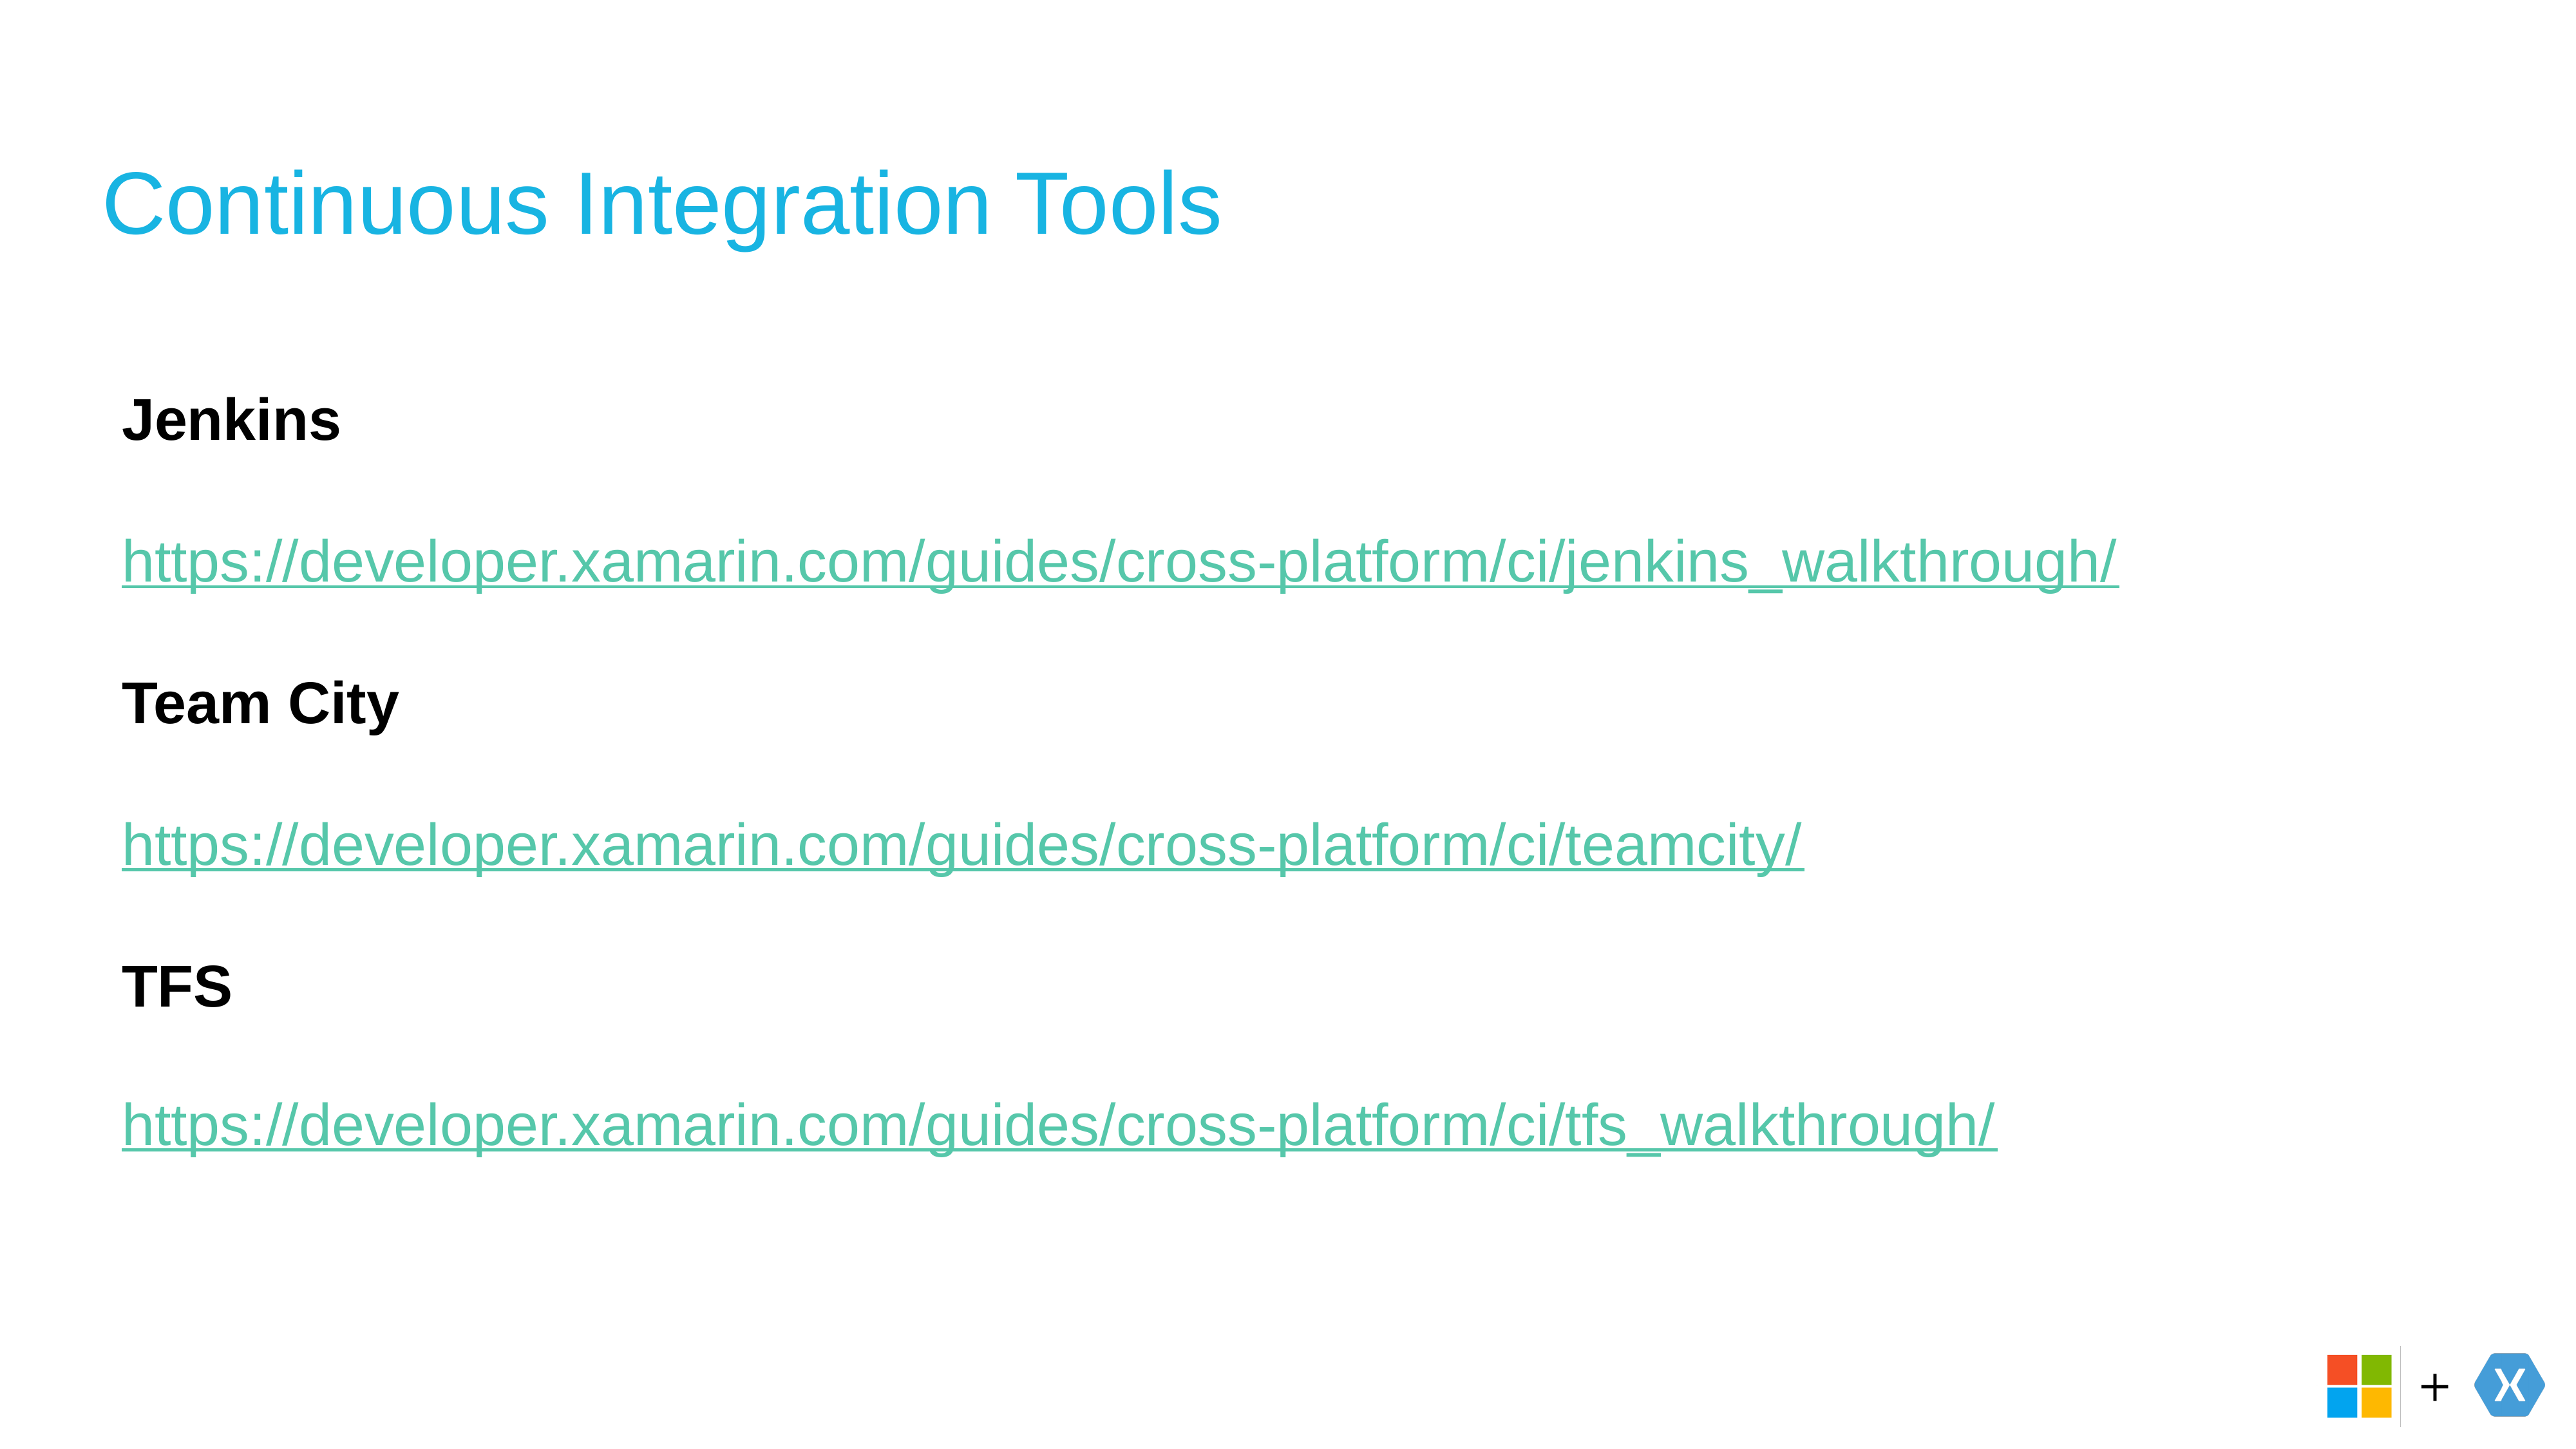

# Continuous Integration Tools
Jenkins

https://developer.xamarin.com/guides/cross-platform/ci/jenkins_walkthrough/

Team City

https://developer.xamarin.com/guides/cross-platform/ci/teamcity/

TFS

https://developer.xamarin.com/guides/cross-platform/ci/tfs_walkthrough/

ACCELERATE